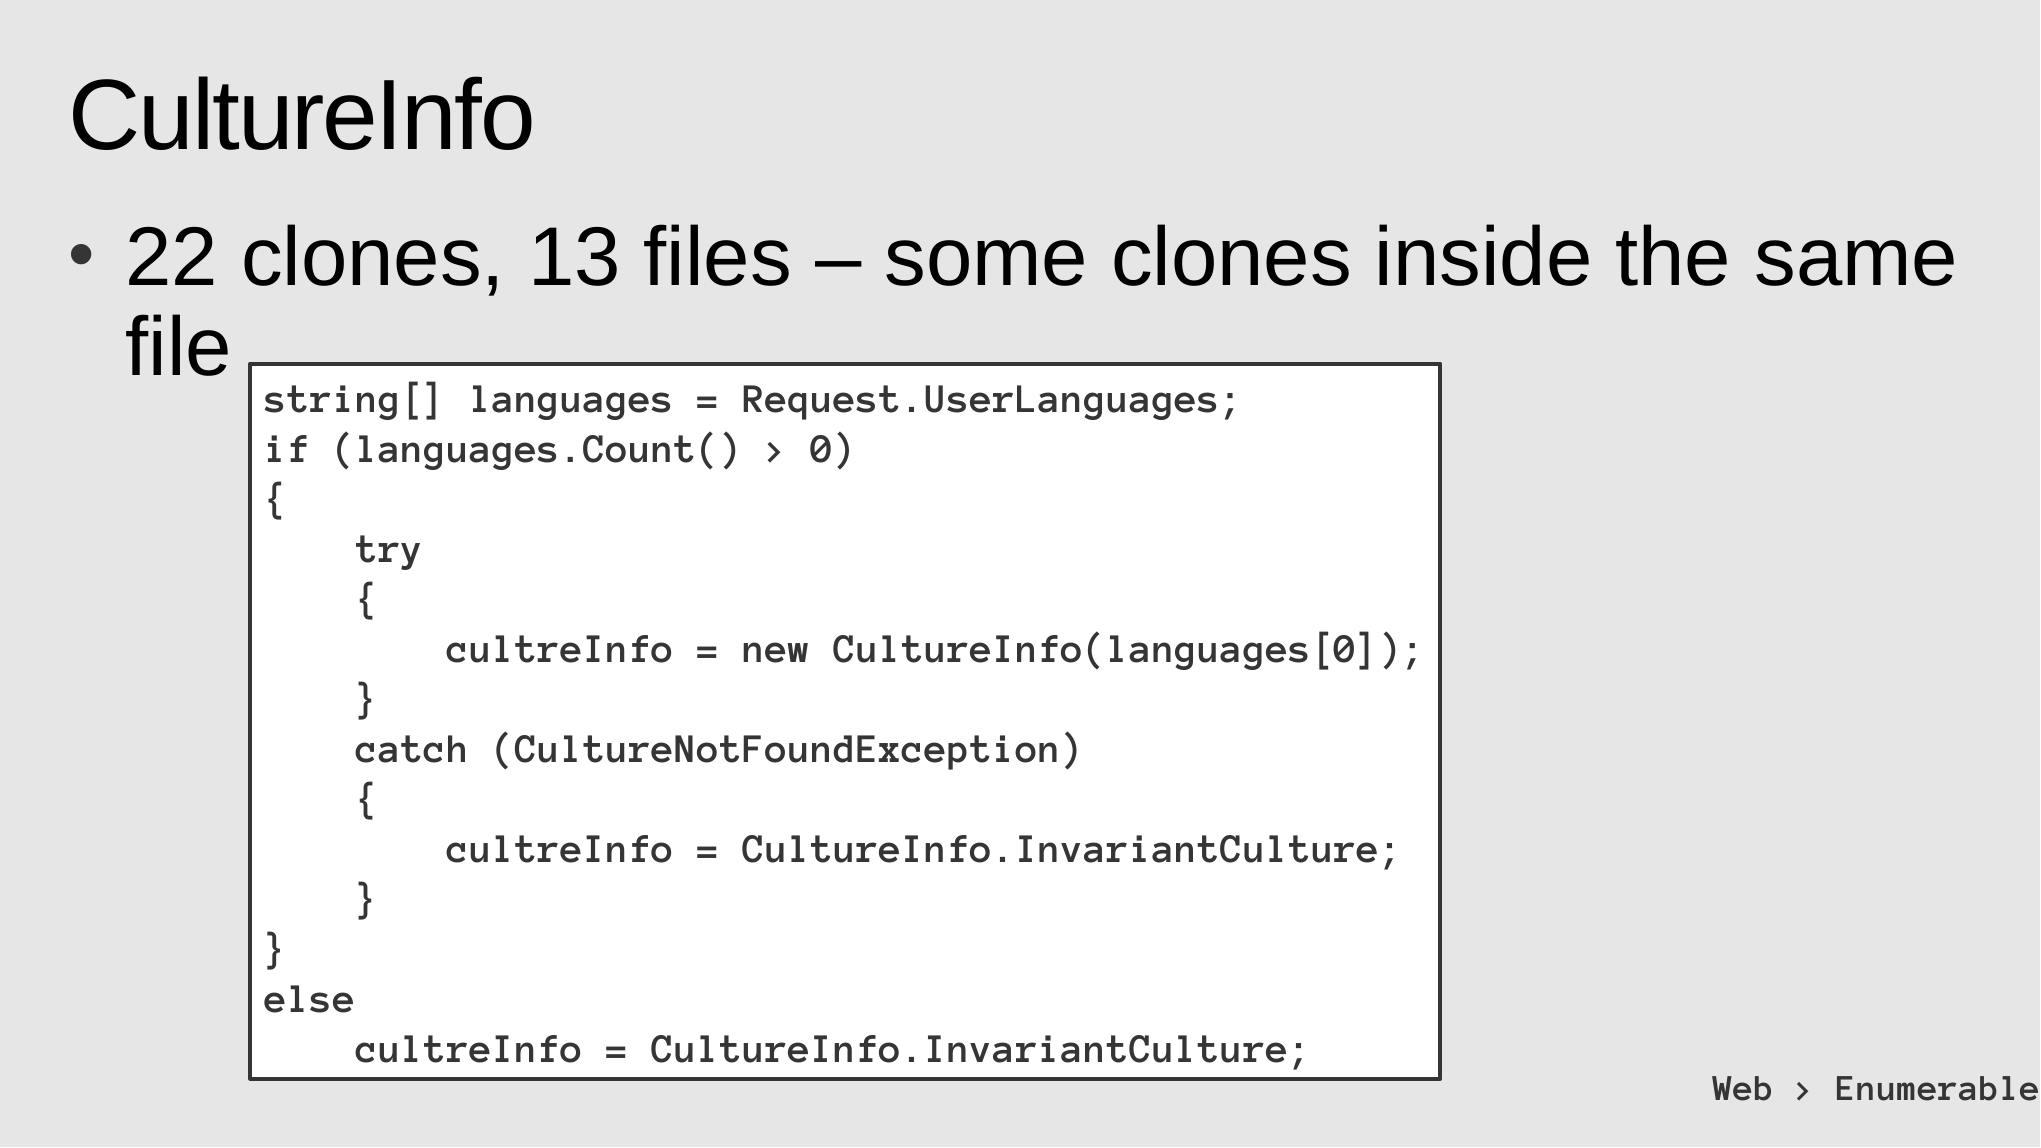

# CultureInfo
22 clones, 13 files – some clones inside the same file
string[] languages = Request.UserLanguages;
if (languages.Count() > 0)
{
    try
    {
        cultreInfo = new CultureInfo(languages[0]);
    }
    catch (CultureNotFoundException)
    {
        cultreInfo = CultureInfo.InvariantCulture;
    }
}
else
    cultreInfo = CultureInfo.InvariantCulture;
Web > EnumerableProofs.cs